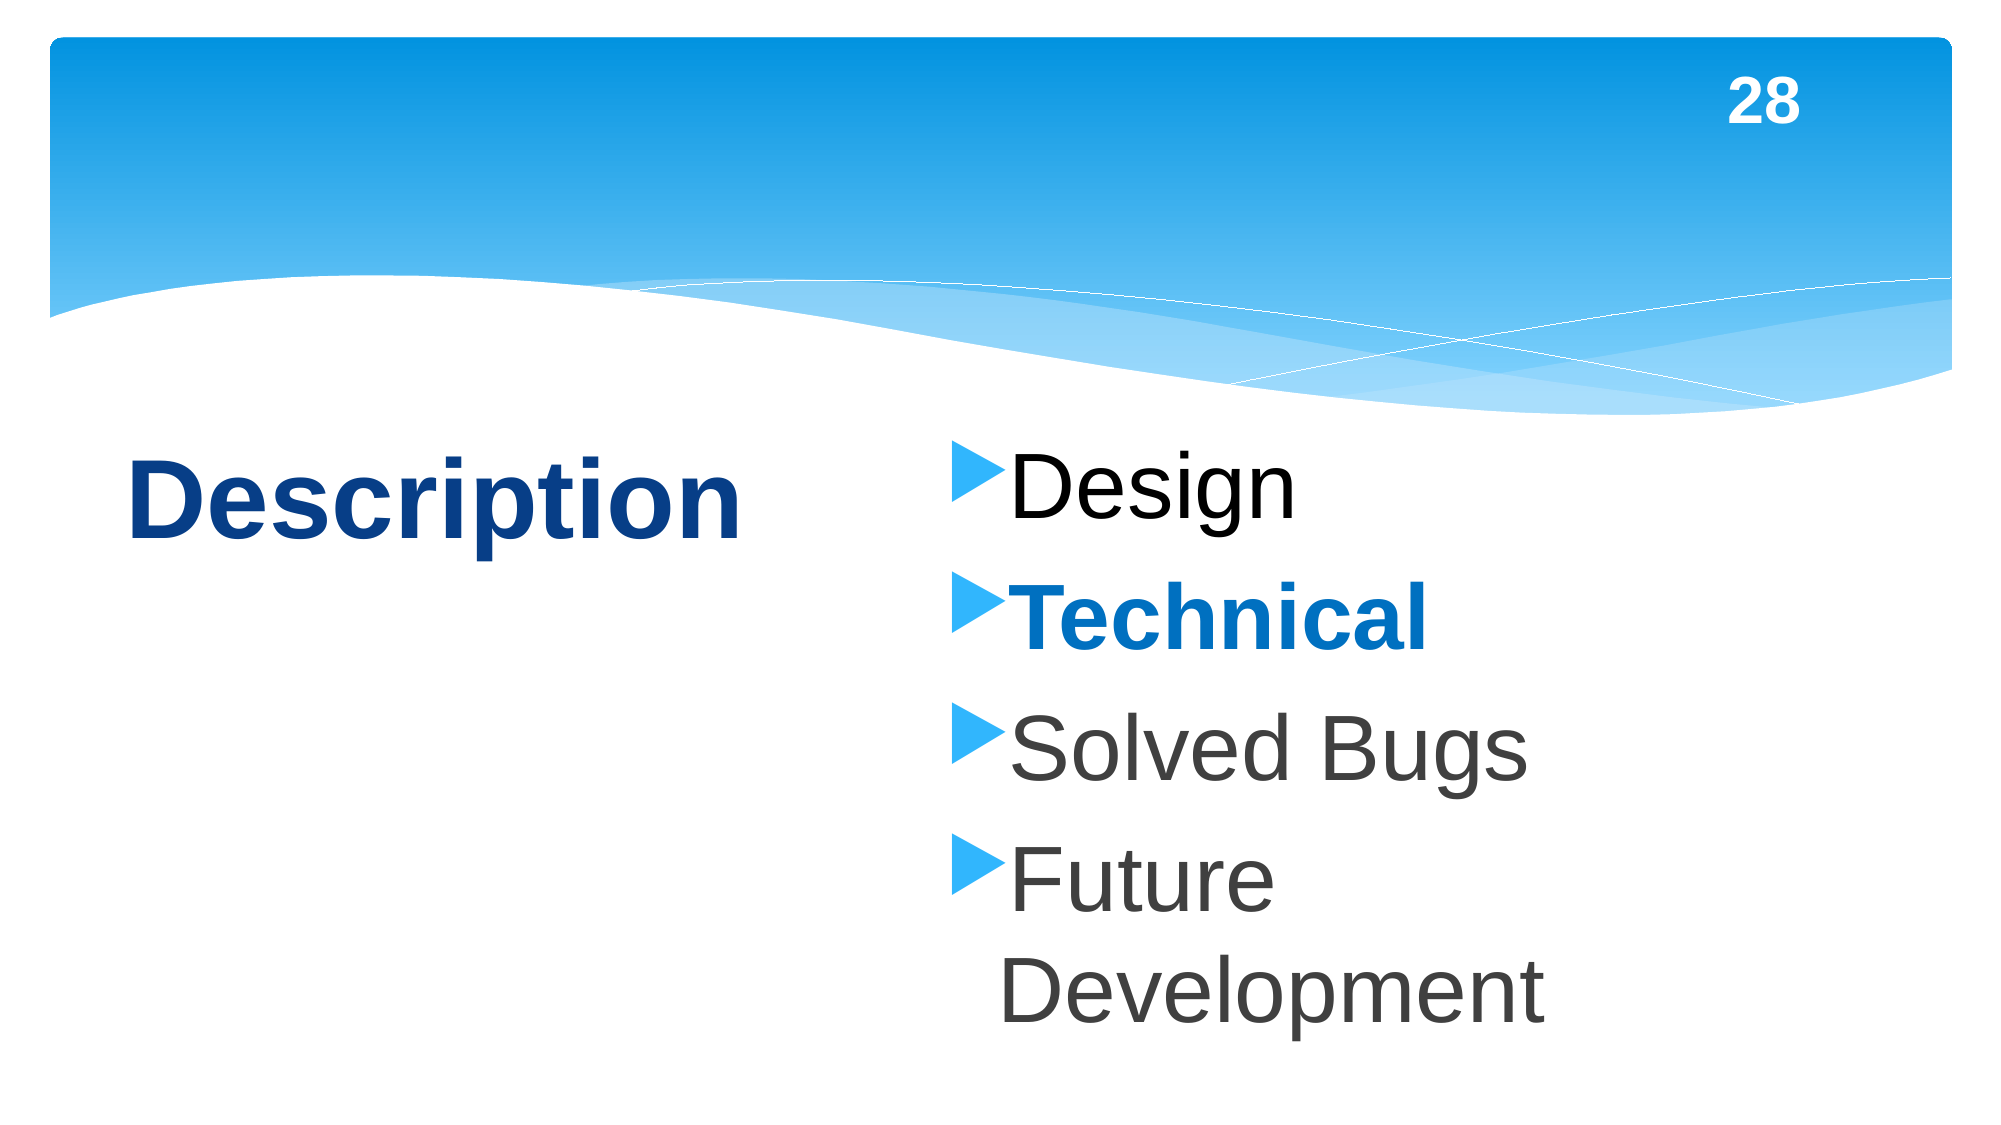

28

Design
Technical
Solved Bugs
Future Development
Description